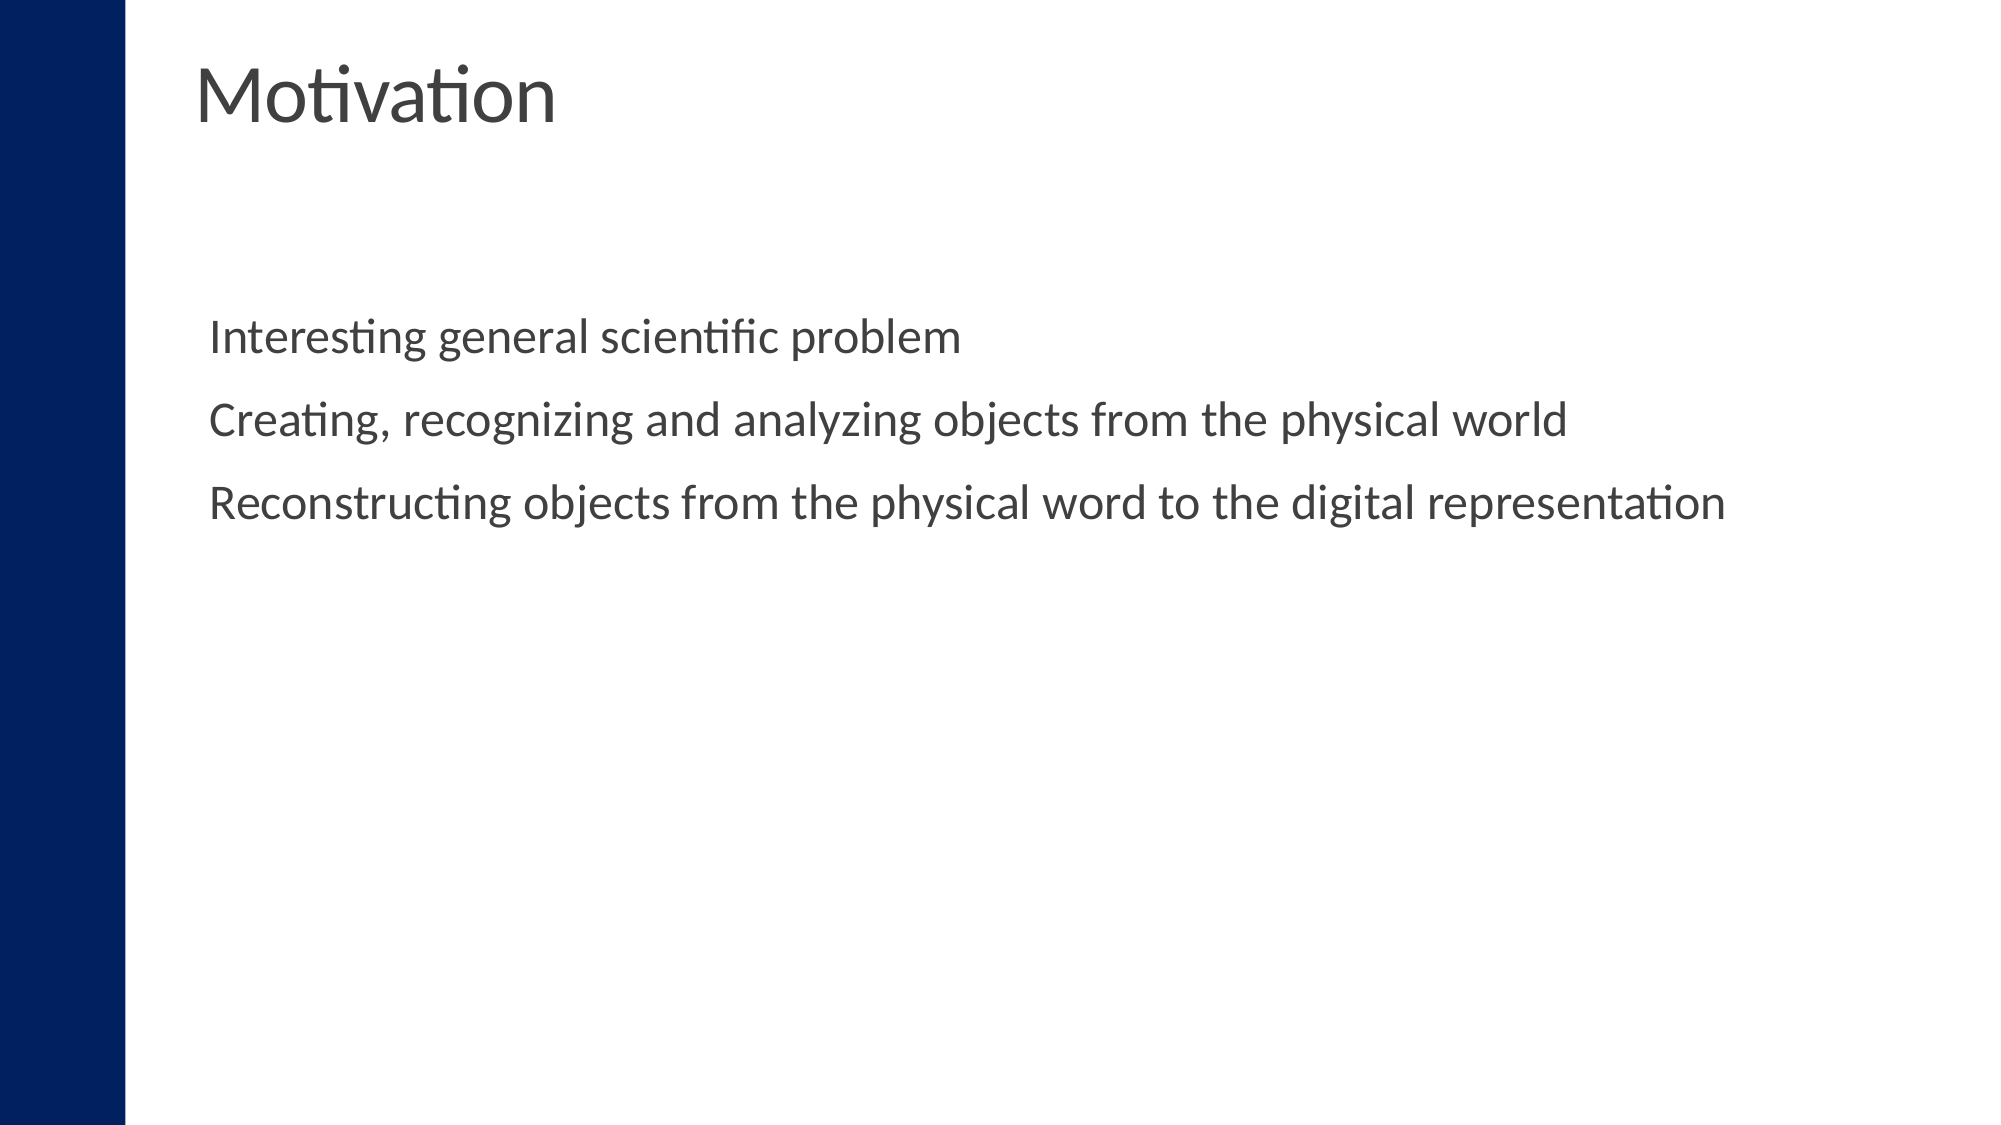

# Motivation
Interesting general scientific problem
Creating, recognizing and analyzing objects from the physical world
Reconstructing objects from the physical word to the digital representation